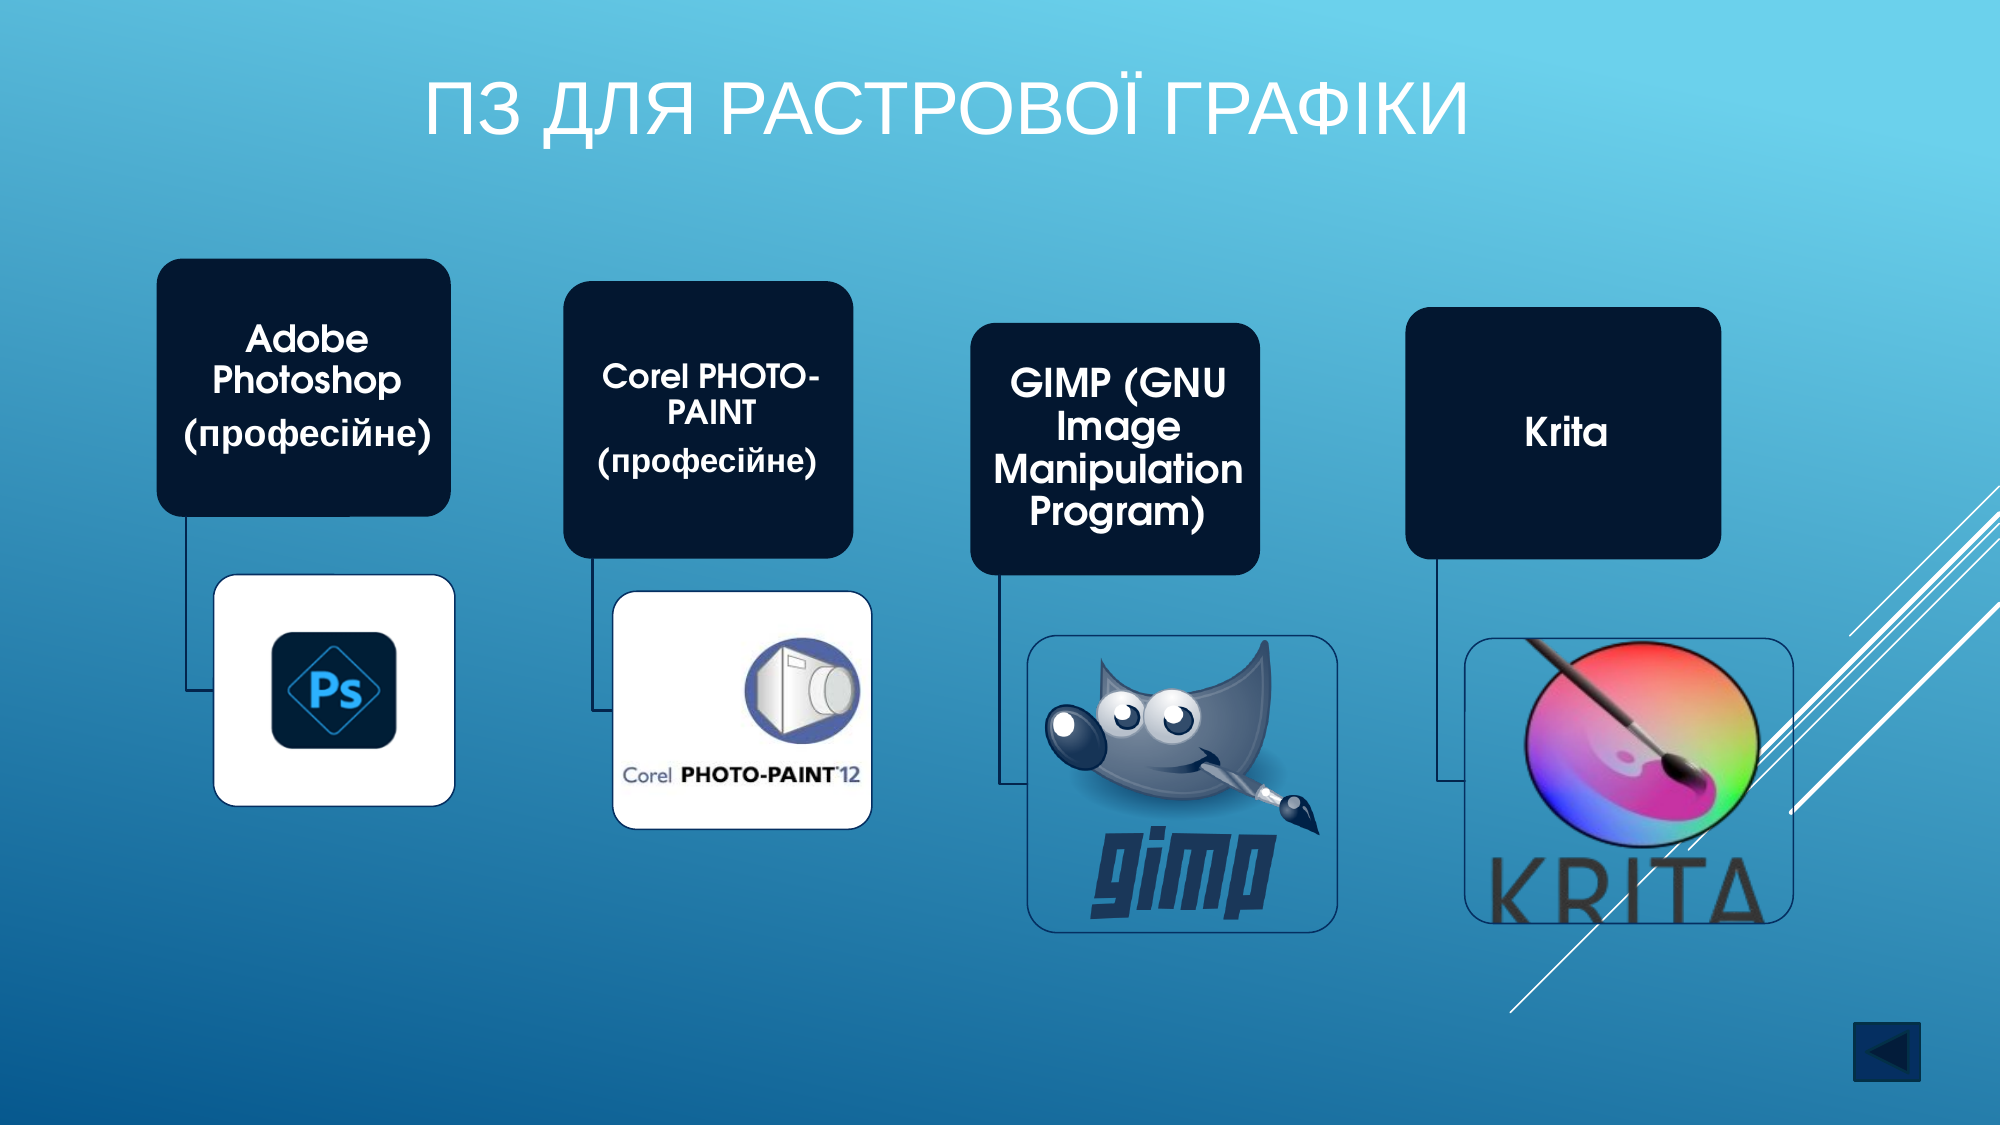

# ПЗ для растрової графіки
GIMP (GNU Image Manipulation Program)

Krita

Adobe Photoshop
(професійне)

Corel PHOTO-PAINT
(професійне)